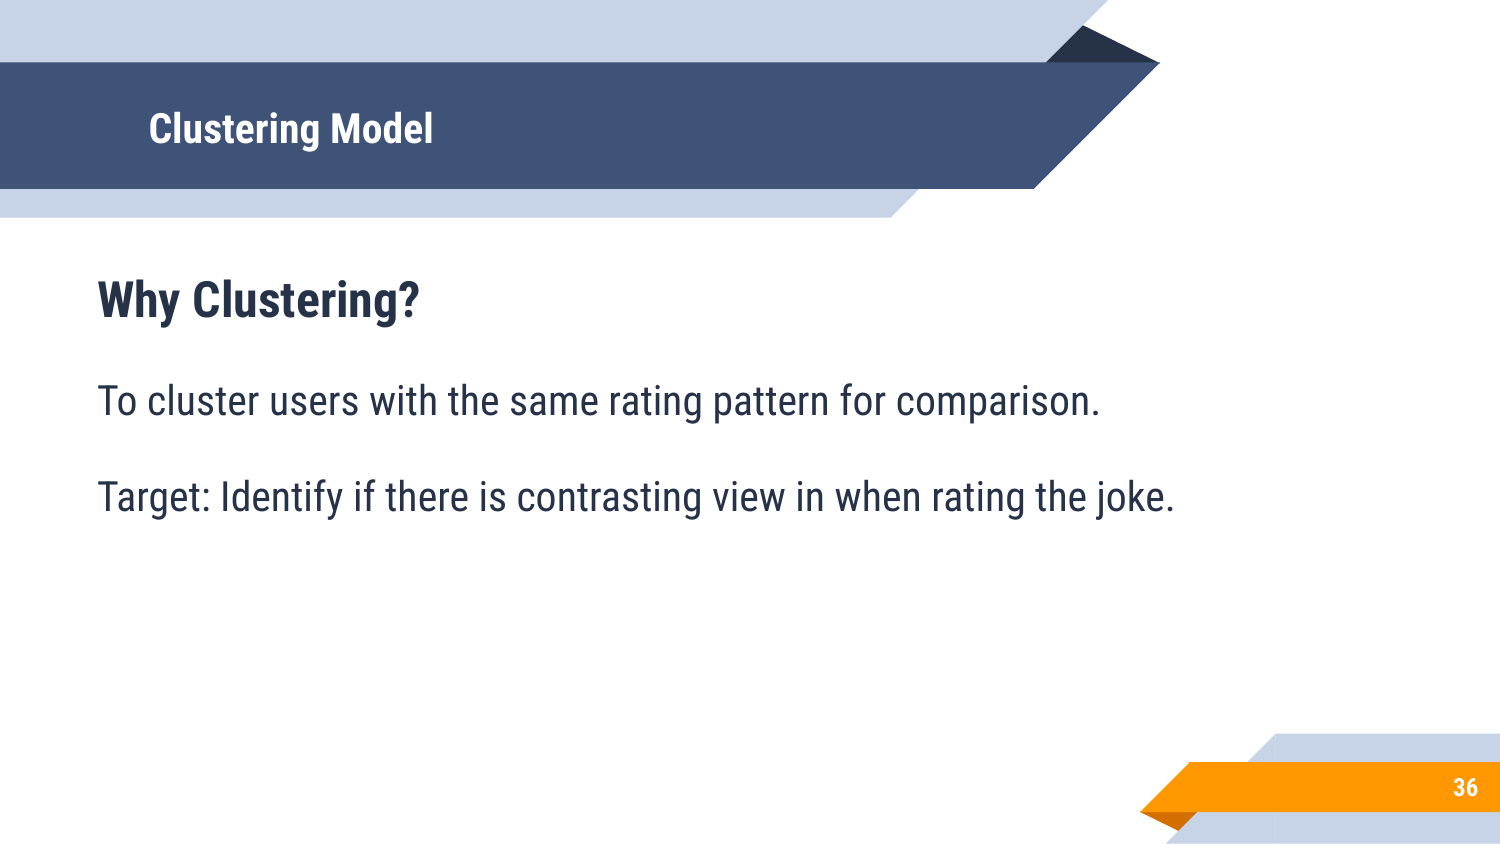

# Clustering Model
Why Clustering?
To cluster users with the same rating pattern for comparison.
Target: Identify if there is contrasting view in when rating the joke.

36